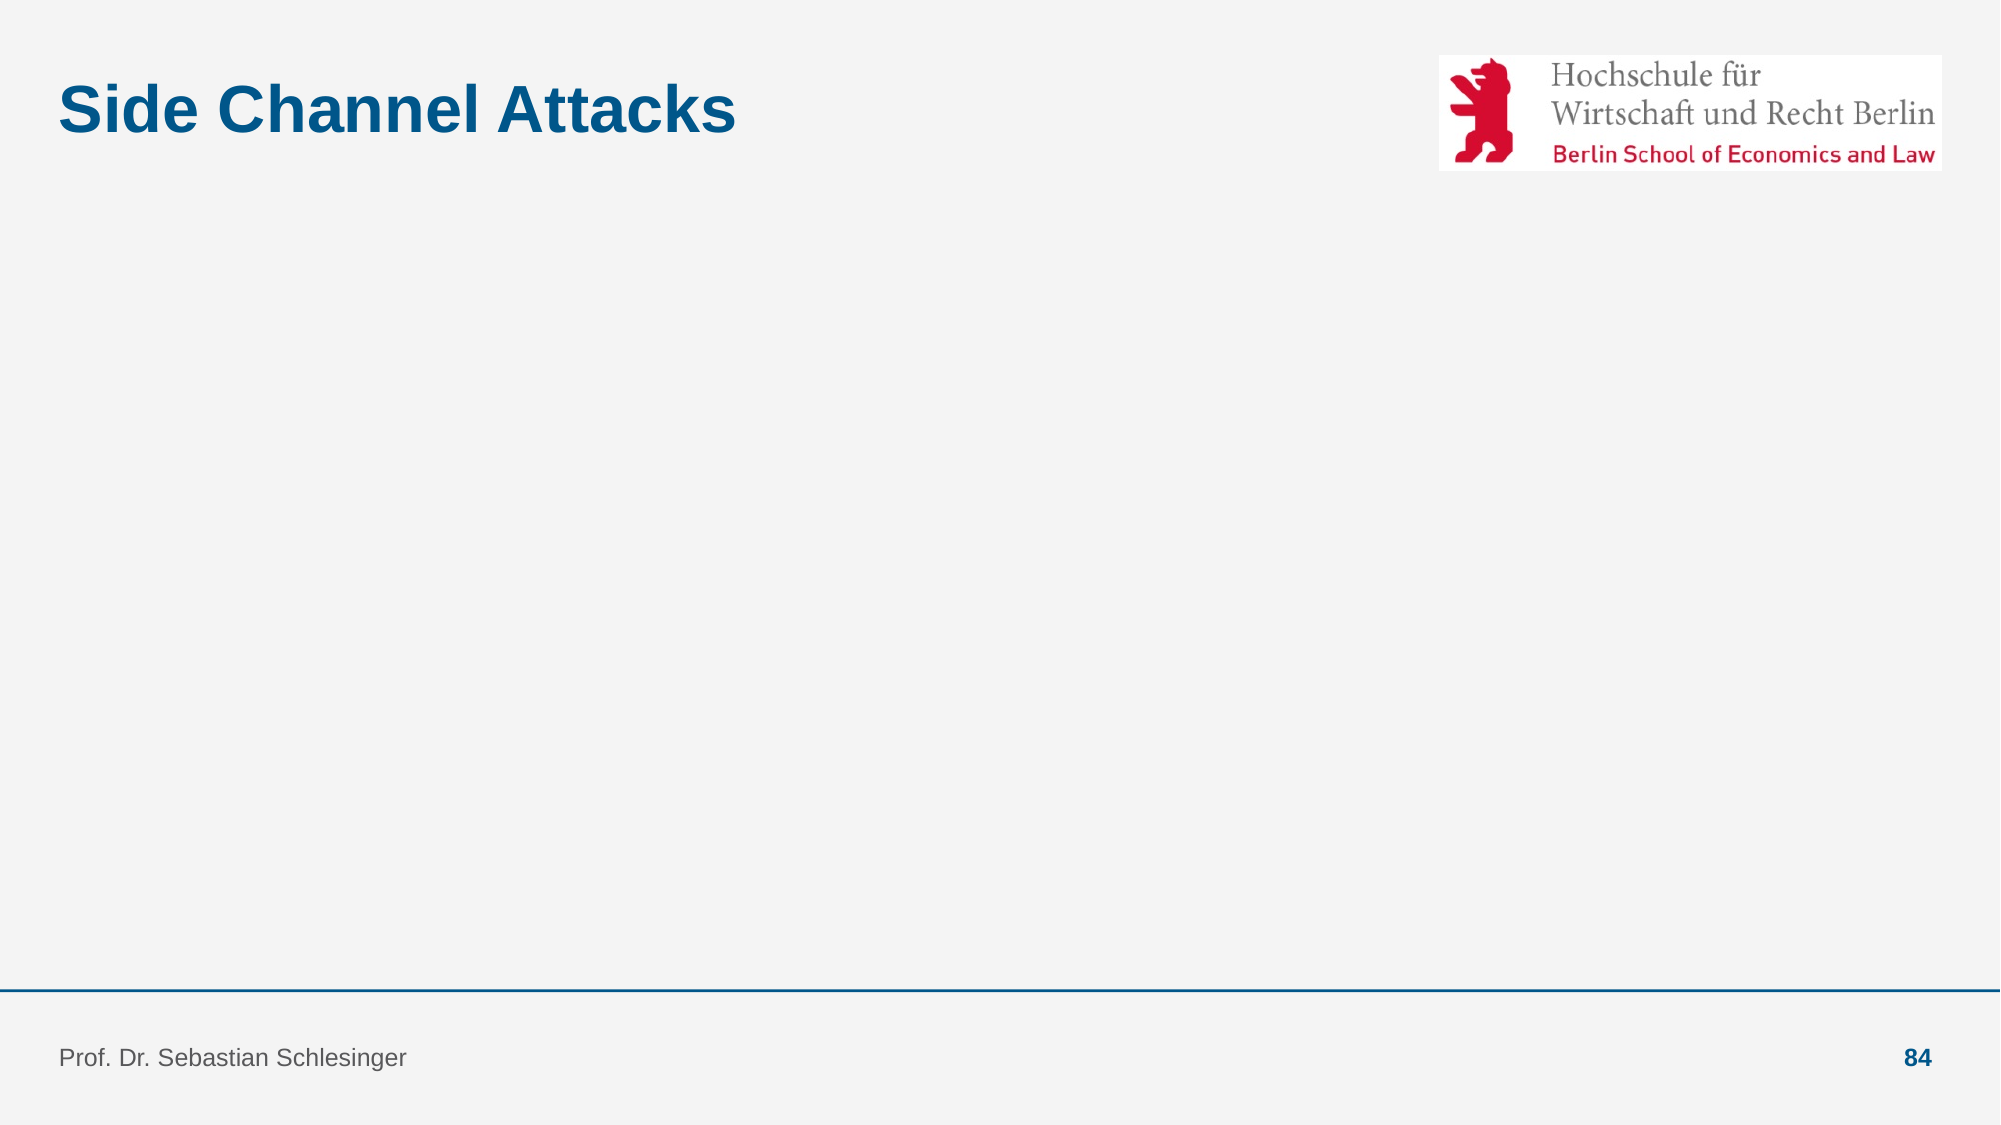

# Side Channel Attacks
Prof. Dr. Sebastian Schlesinger
84